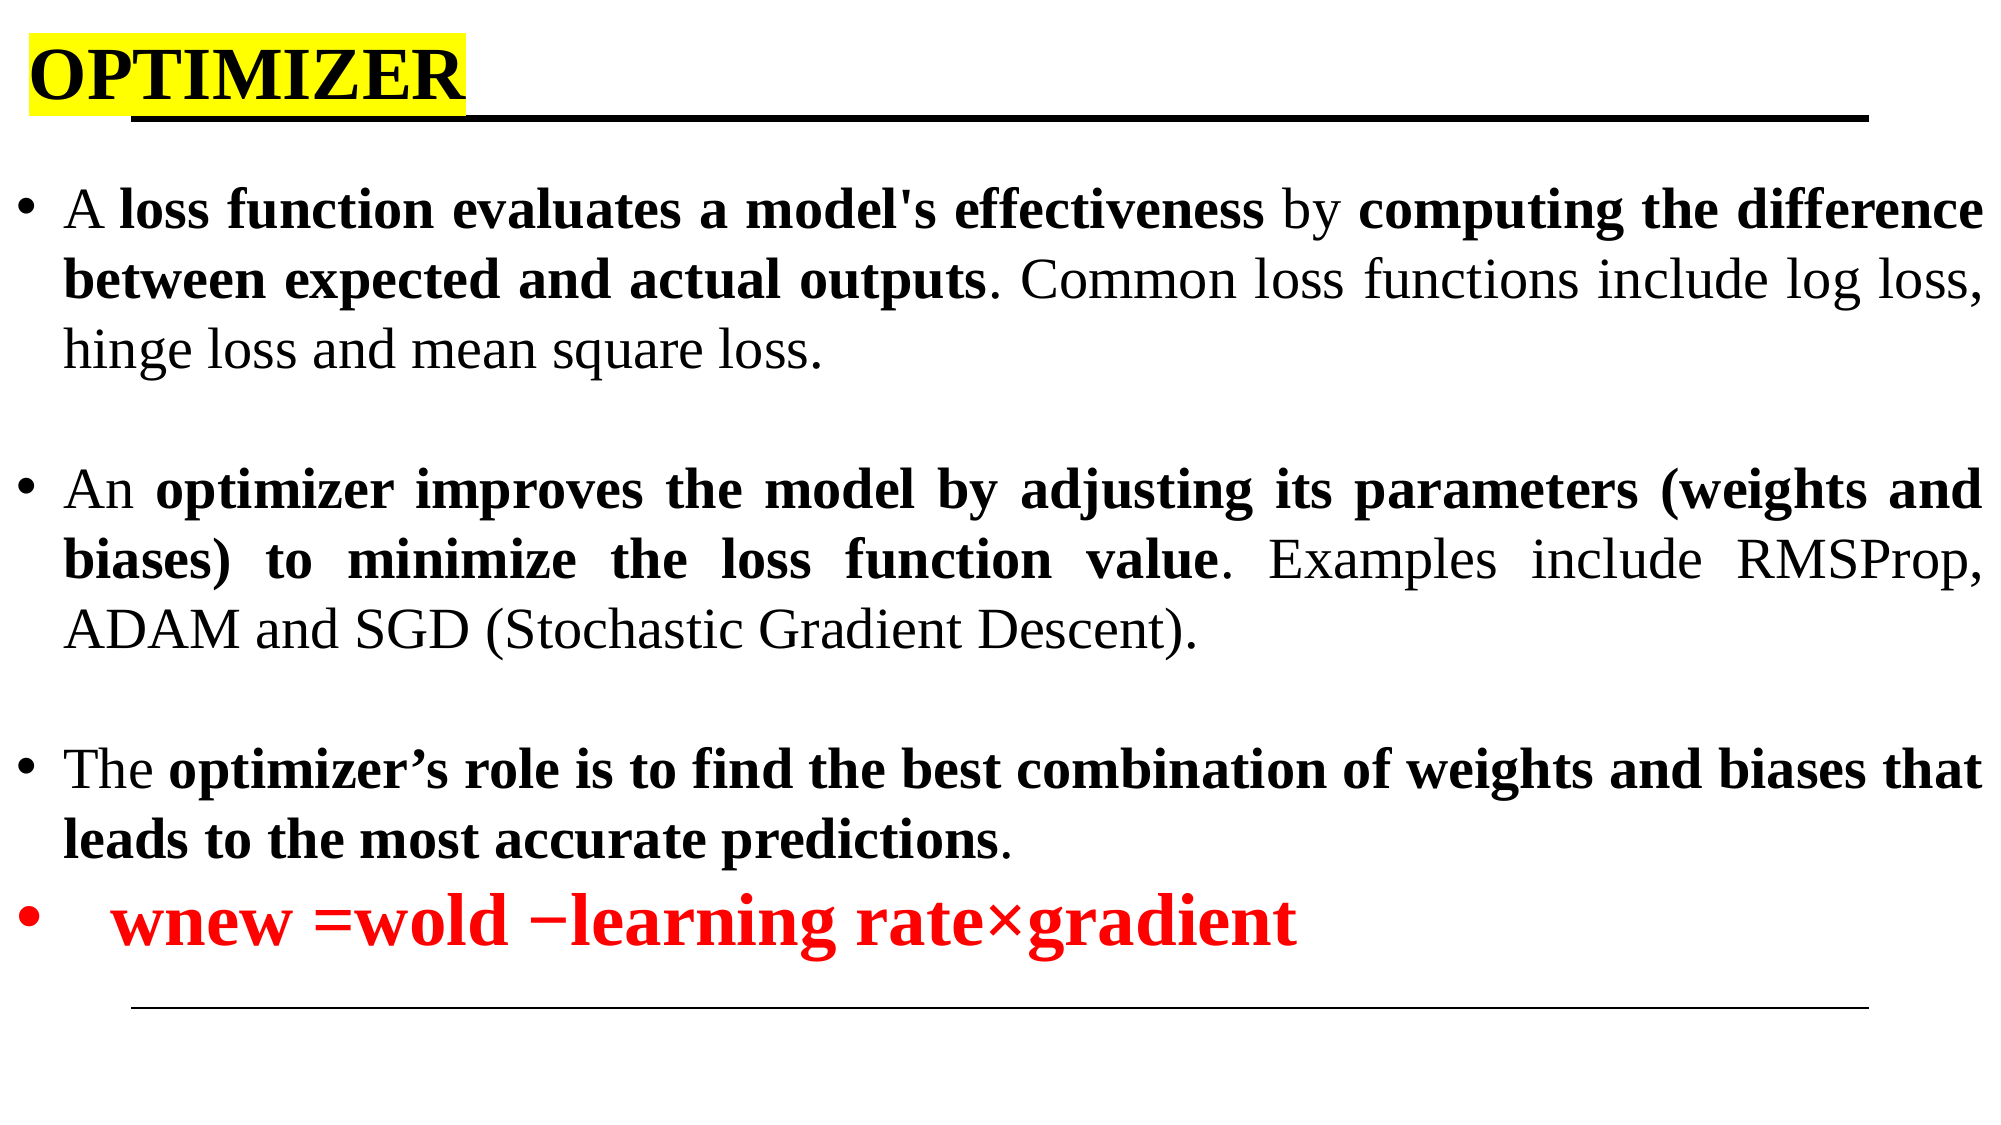

OPTIMIZER
A loss function evaluates a model's effectiveness by computing the difference between expected and actual outputs. Common loss functions include log loss, hinge loss and mean square loss.

An optimizer improves the model by adjusting its parameters (weights and biases) to minimize the loss function value. Examples include RMSProp, ADAM and SGD (Stochastic Gradient Descent).

The optimizer’s role is to find the best combination of weights and biases that leads to the most accurate predictions.
wnew =wold −learning rate×gradient